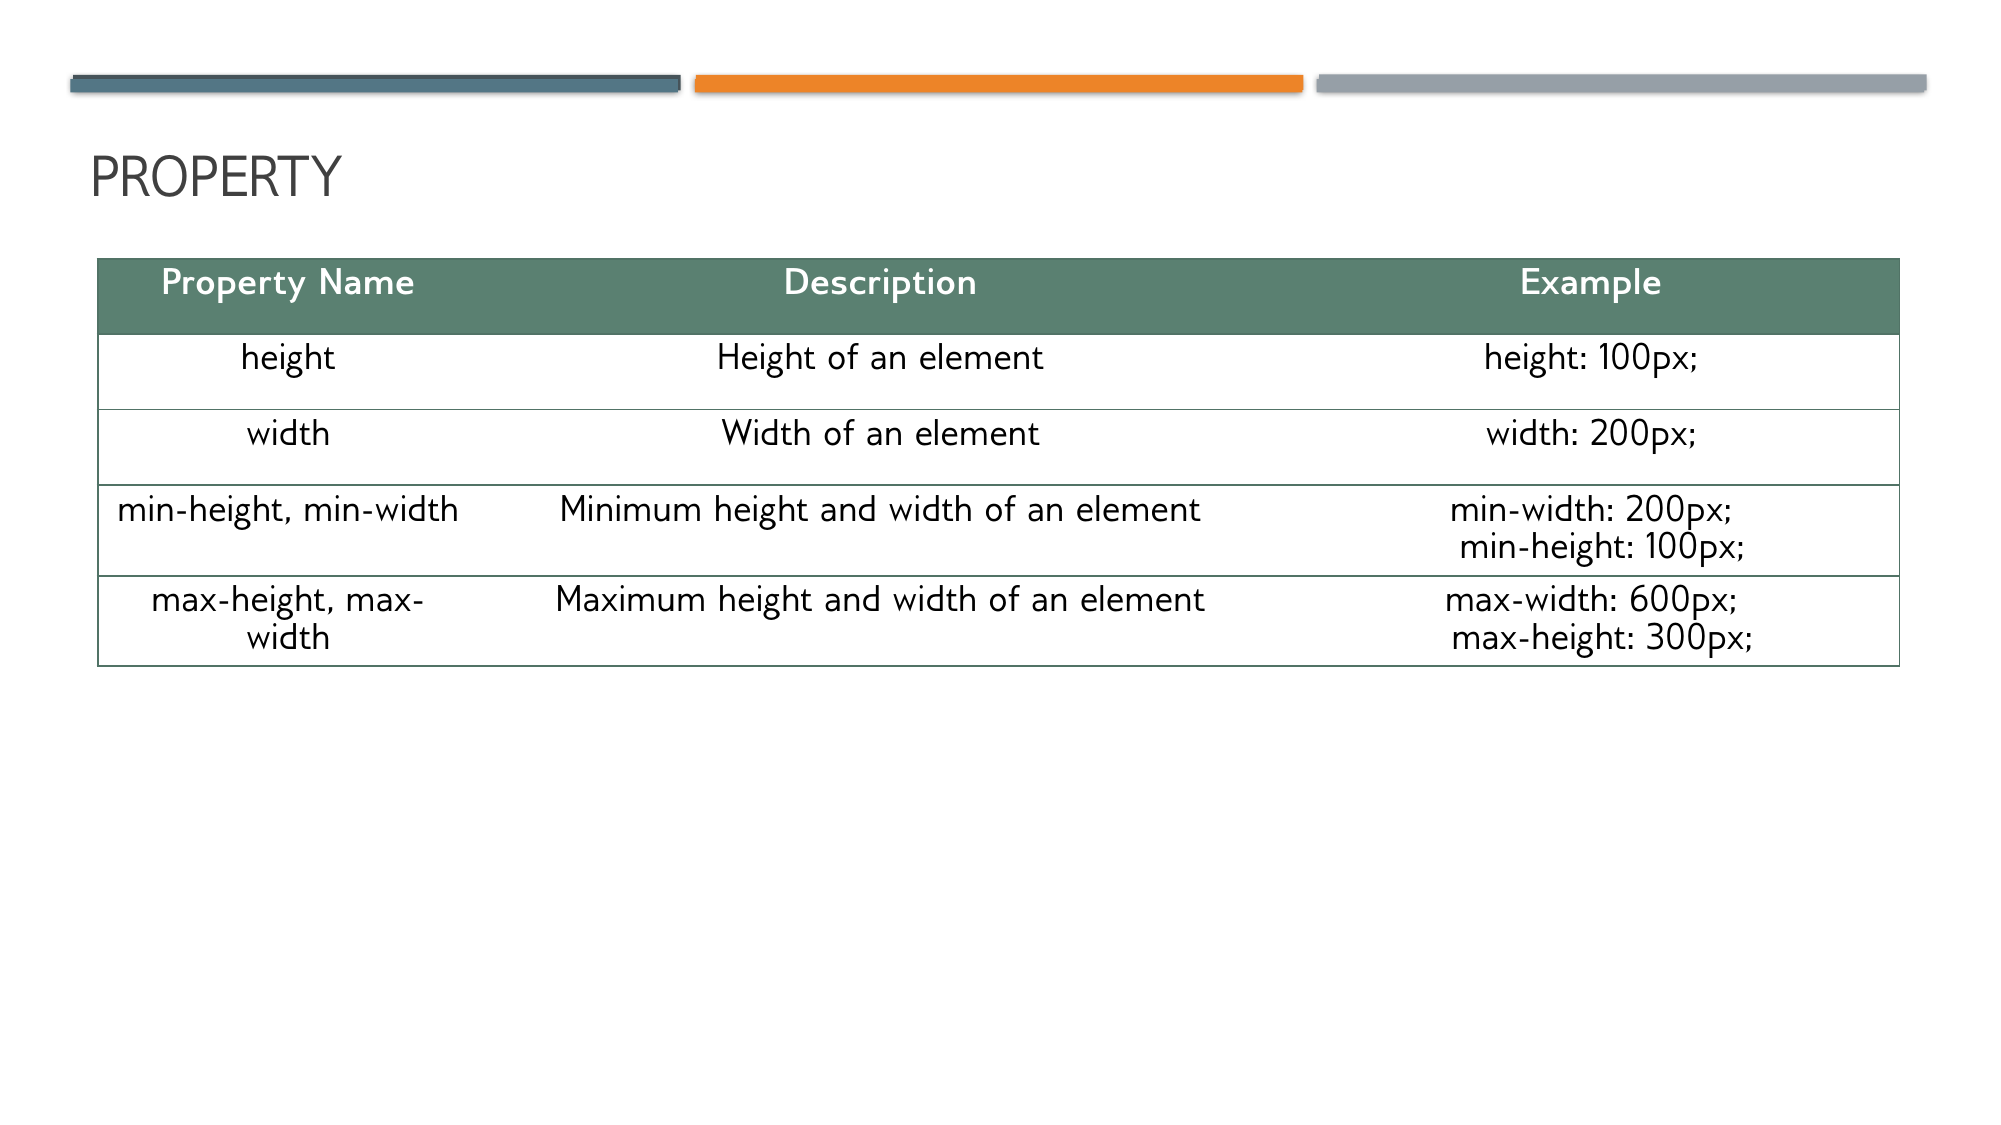

# property
| Property Name | Description | Example |
| --- | --- | --- |
| height | Height of an element | height: 100px; |
| width | Width of an element | width: 200px; |
| min-height, min-width | Minimum height and width of an element | min-width: 200px; min-height: 100px; |
| max-height, max-width | Maximum height and width of an element | max-width: 600px; max-height: 300px; |